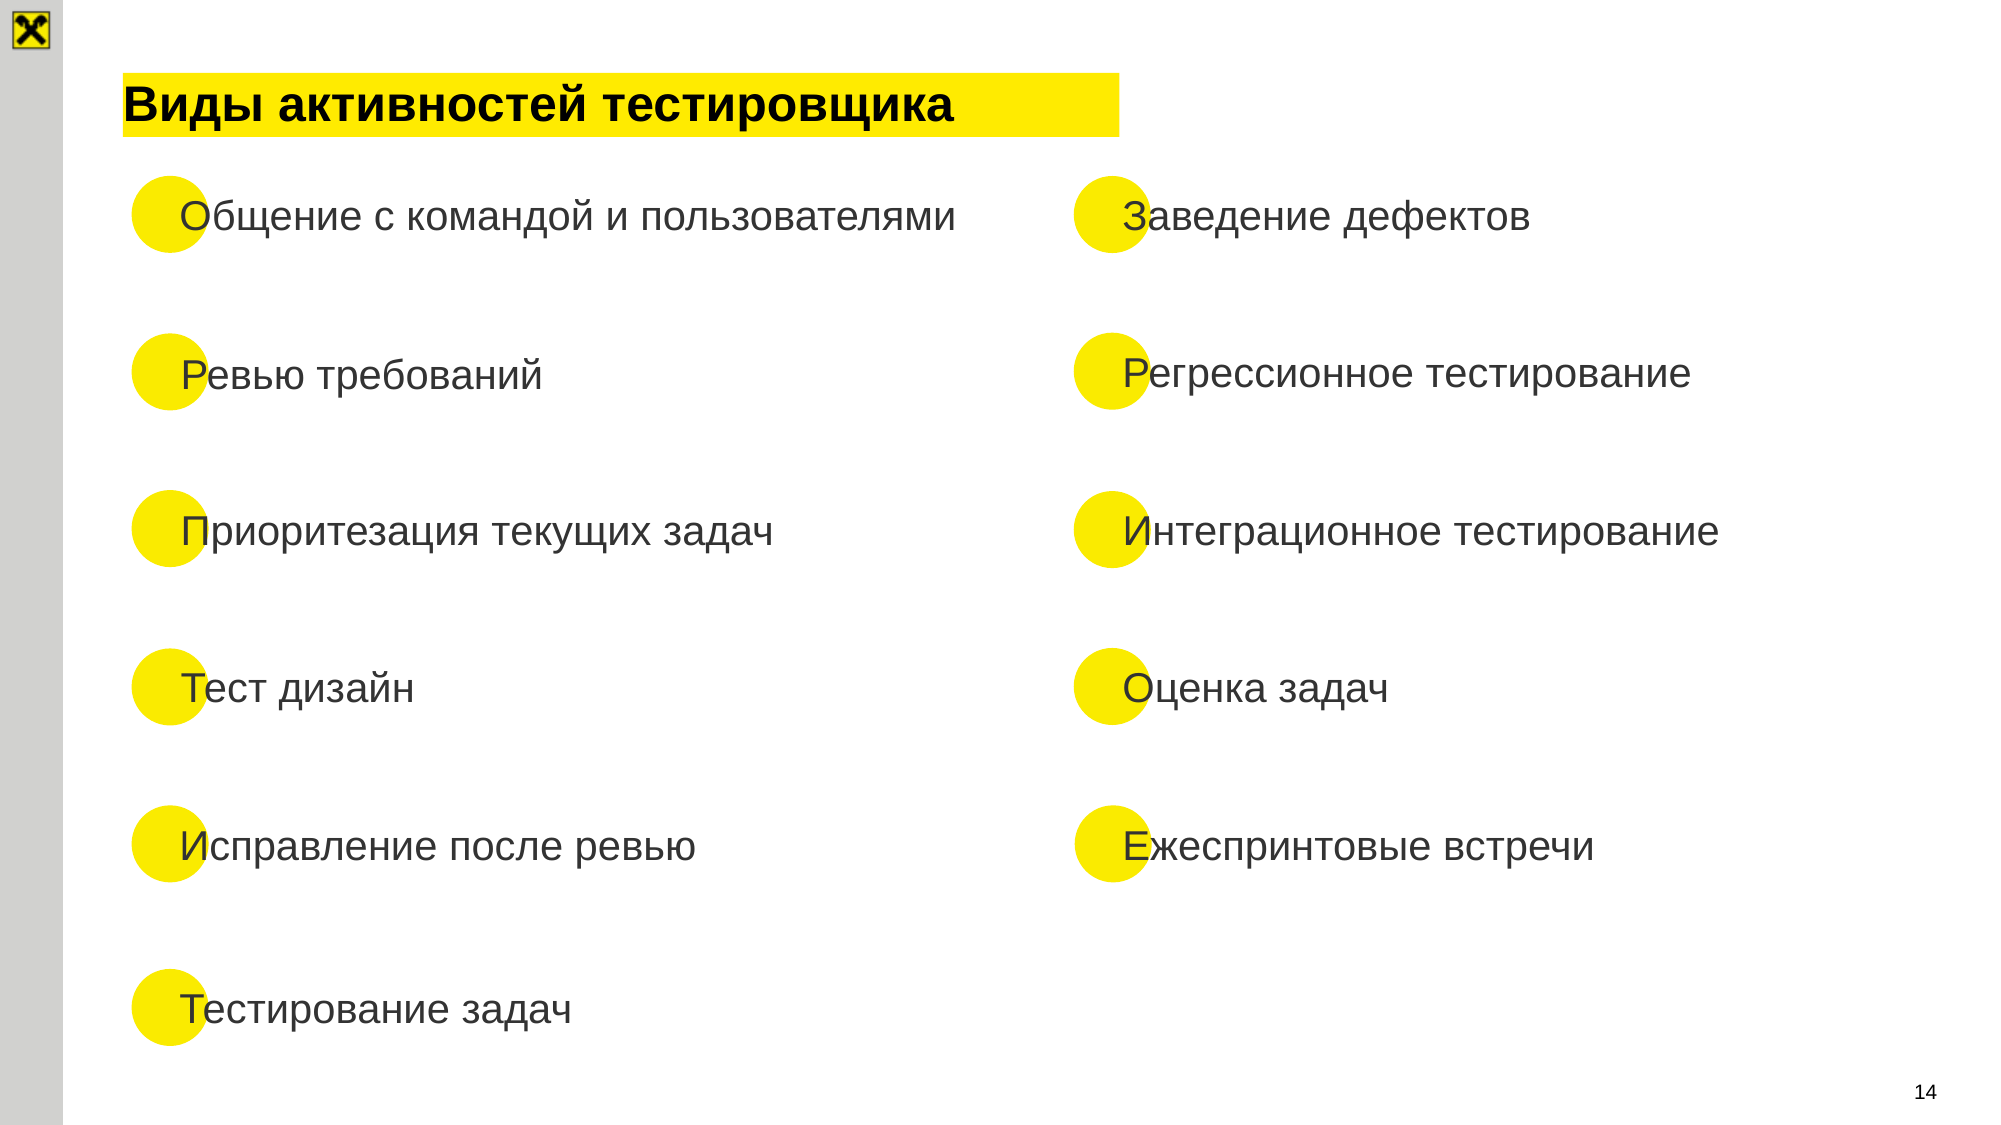

# Виды активностей тестировщика

Заведение дефектов
Общение с командой и пользователями

Регрессионное тестирование
Ревью требований

Интеграционное тестирование
Приоритезация текущих задач

Тест дизайн
Оценка задач

Исправление после ревью
Ежеспринтовые встречи

Тестирование задач
14